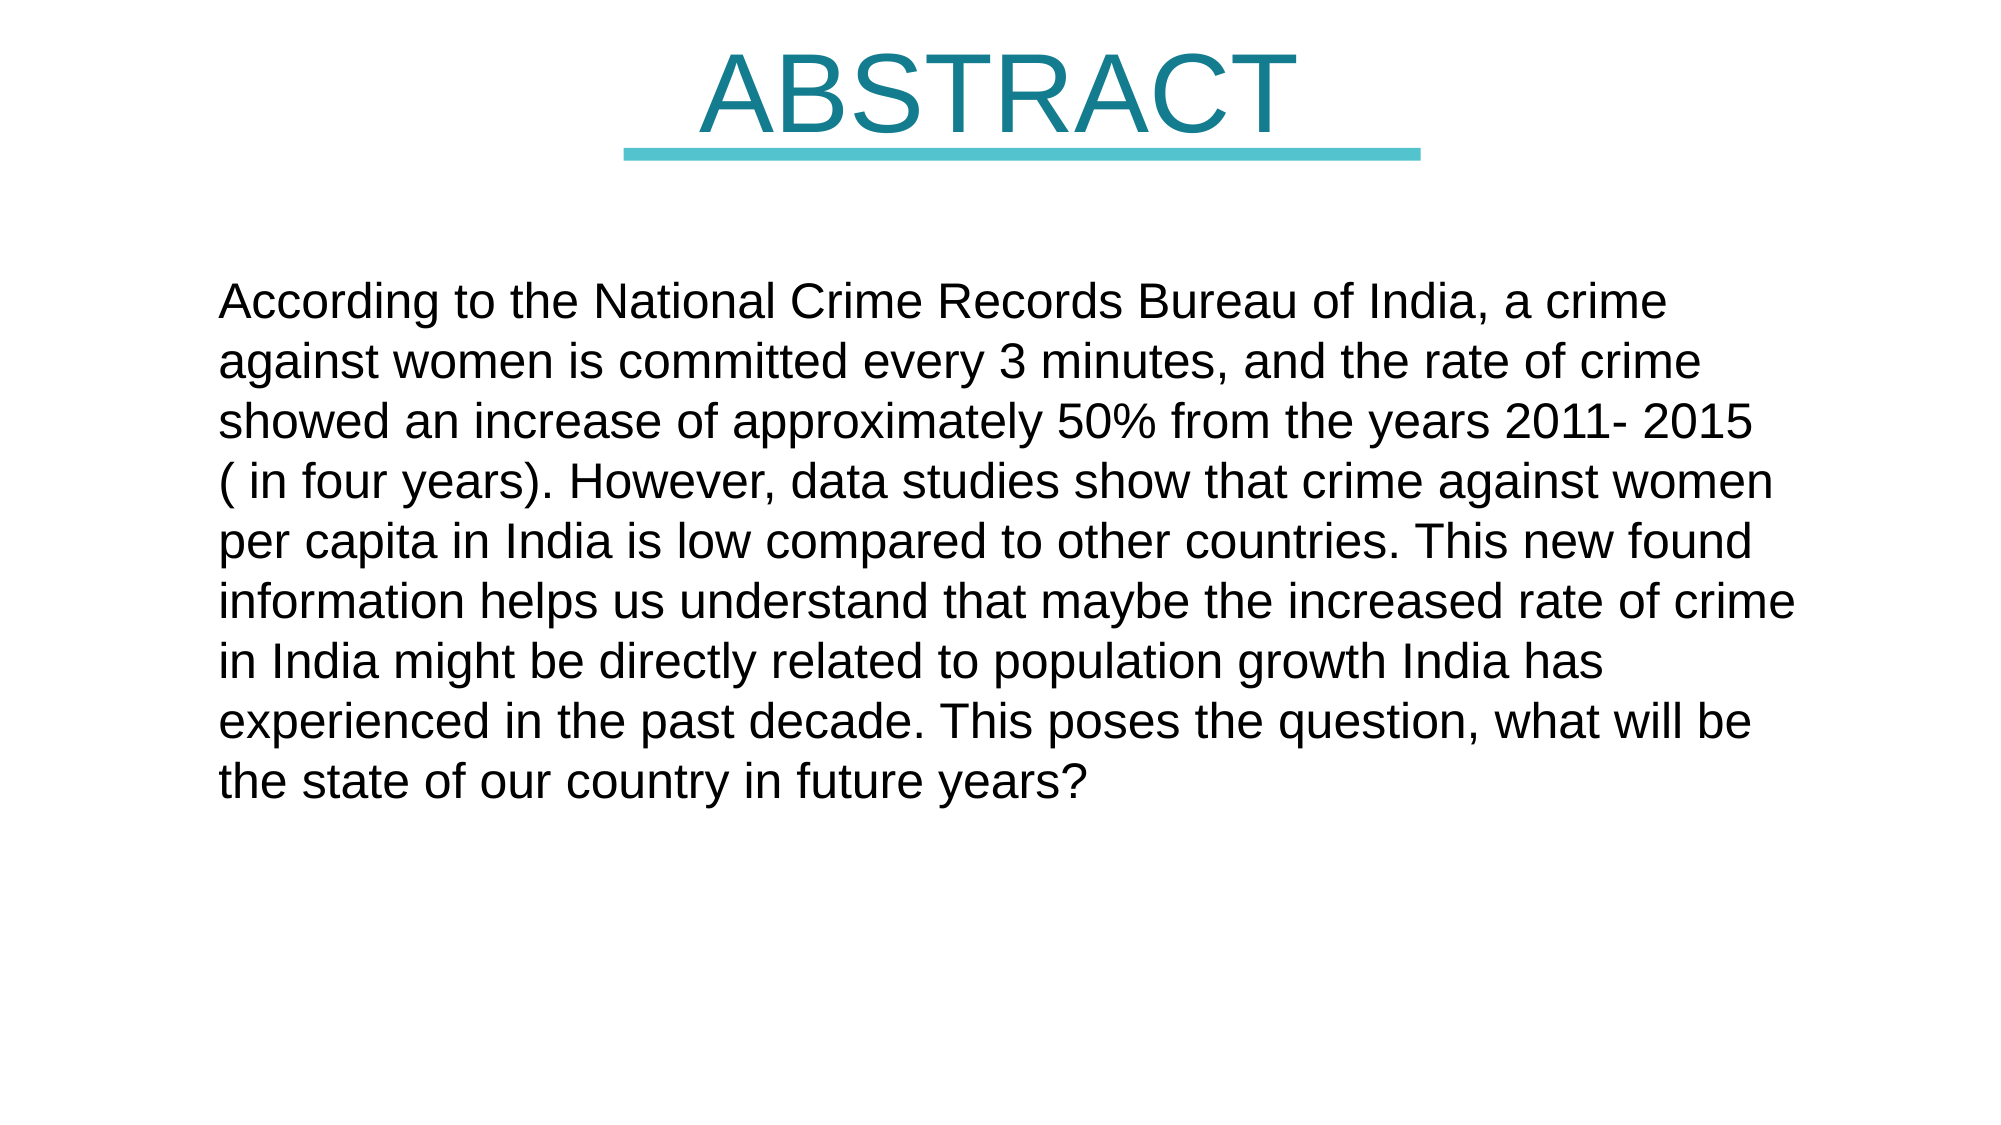

ABSTRACT

According to the National Crime Records Bureau of India, a crime against women is committed every 3 minutes, and the rate of crime showed an increase of approximately 50% from the years 2011- 2015 ( in four years). However, data studies show that crime against women per capita in India is low compared to other countries. This new found information helps us understand that maybe the increased rate of crime in India might be directly related to population growth India has experienced in the past decade. This poses the question, what will be the state of our country in future years?